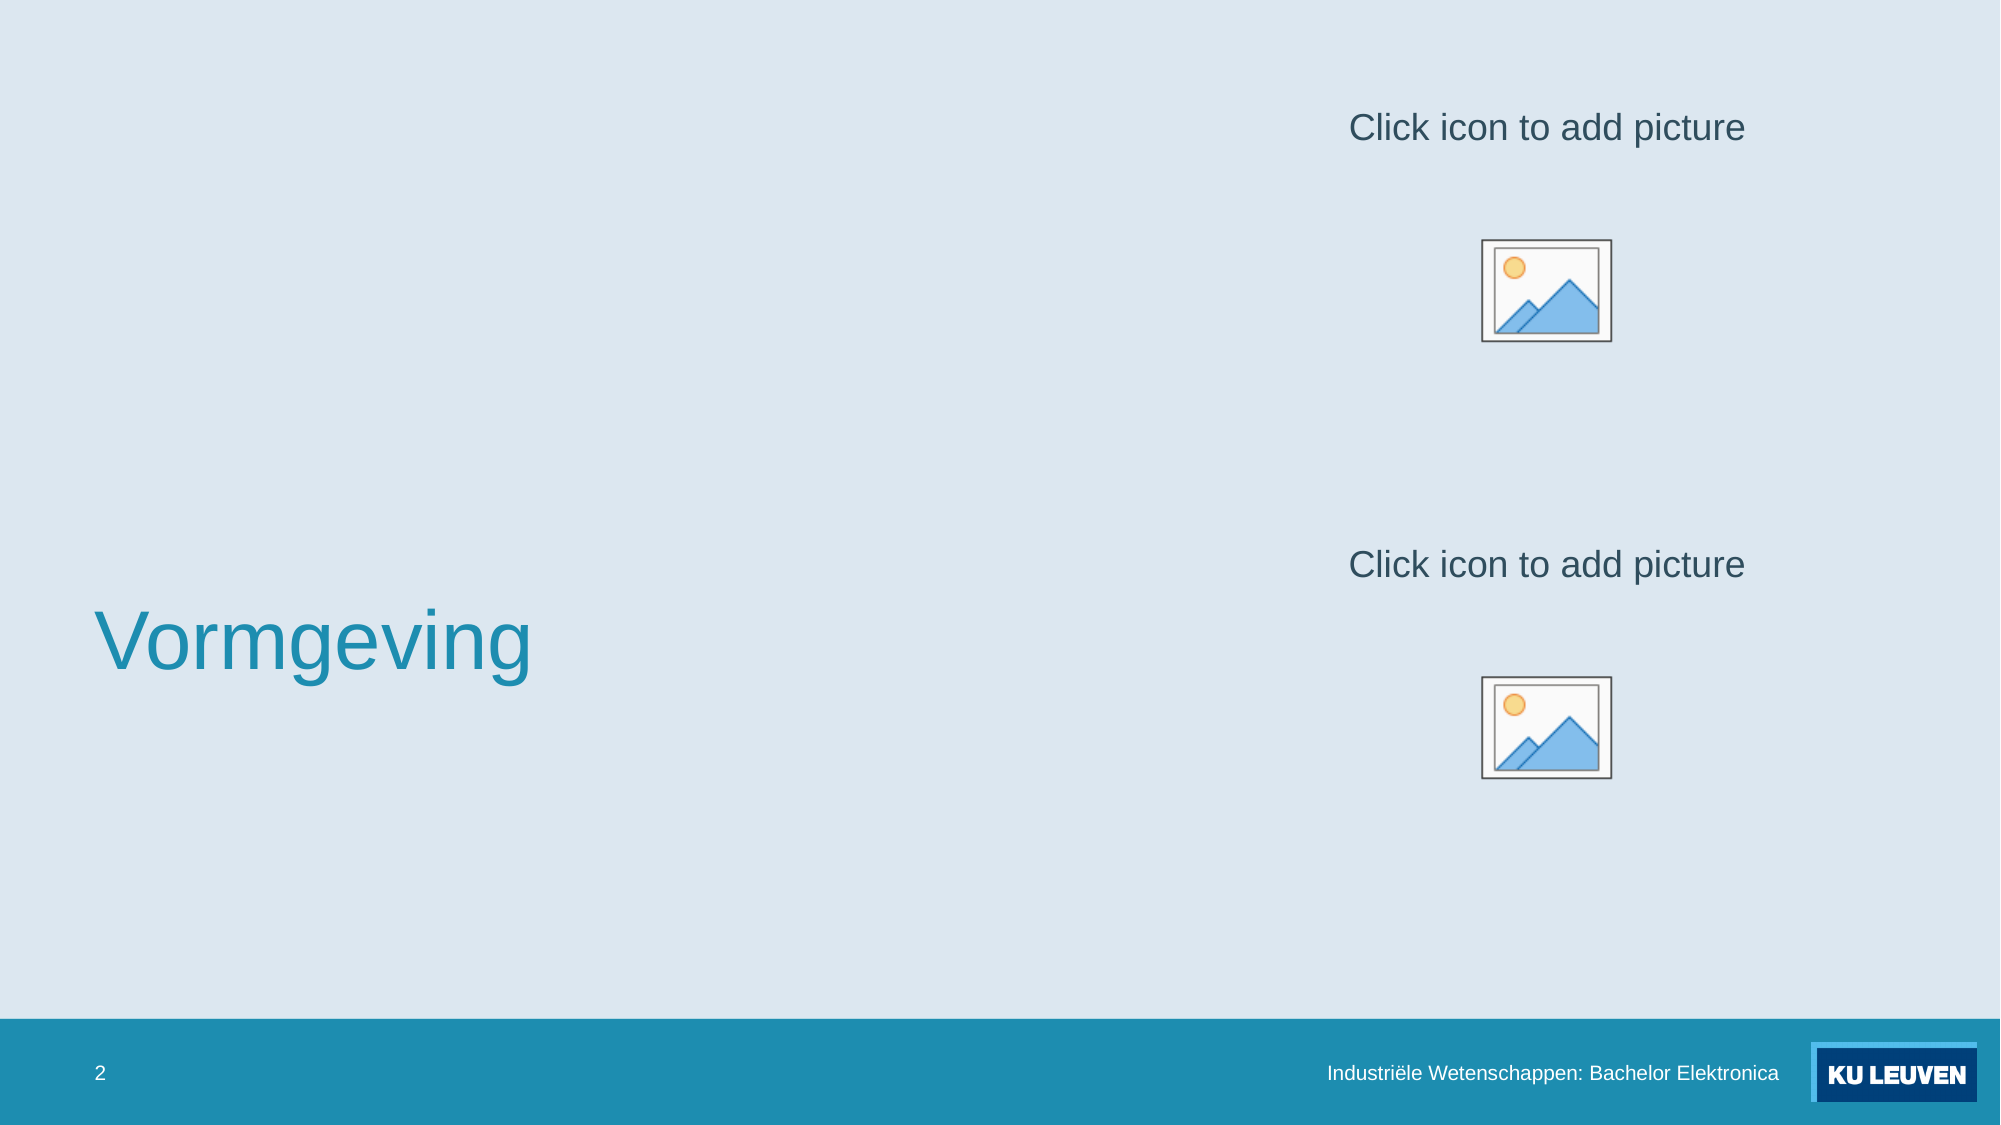

# Vormgeving

2
Industriële Wetenschappen: Bachelor Elektronica